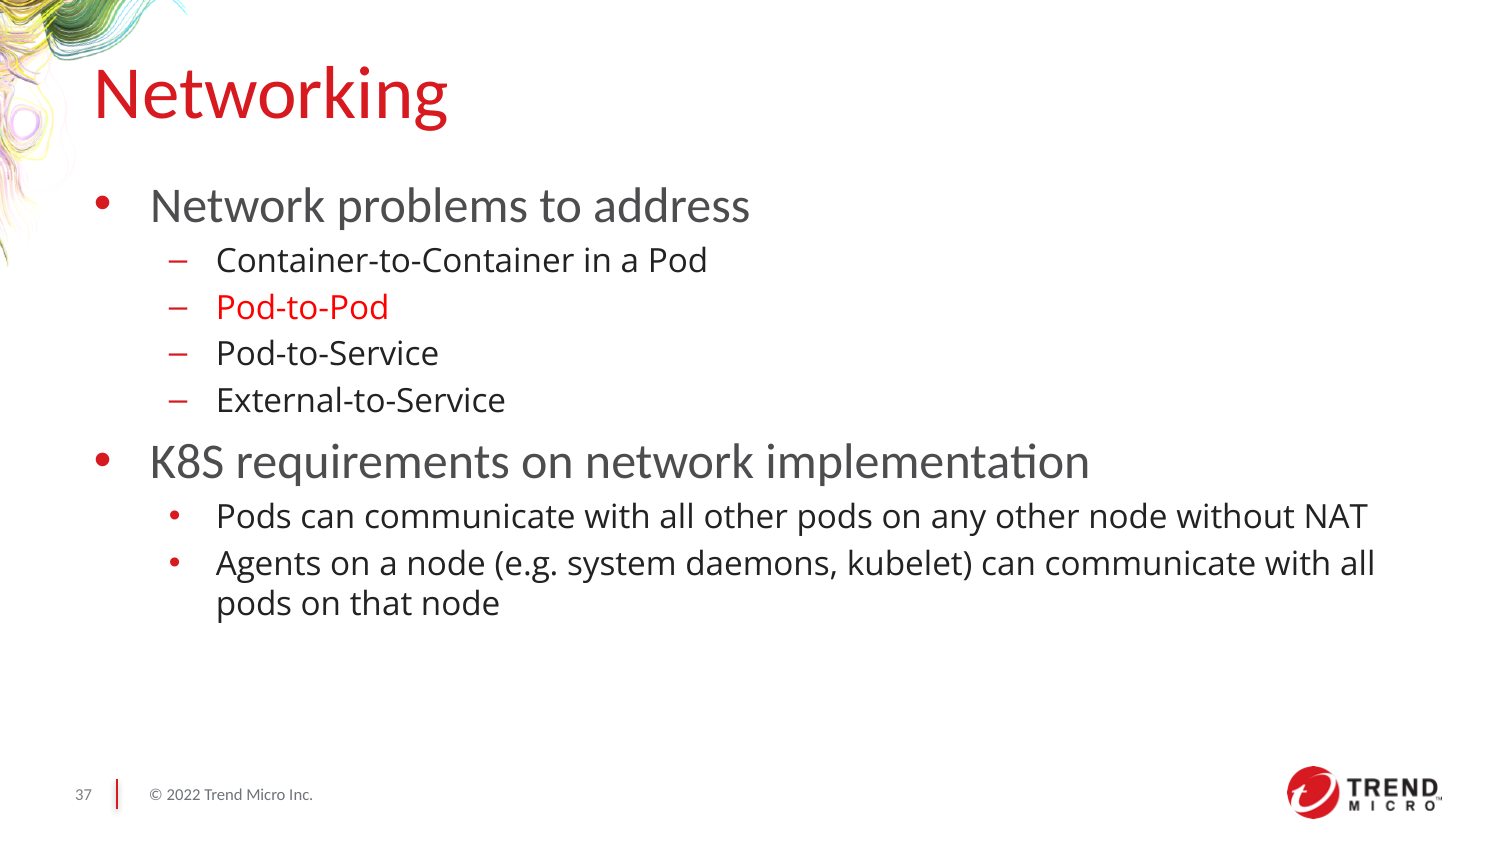

# Networking
Network problems to address
Container-to-Container in a Pod
Pod-to-Pod
Pod-to-Service
External-to-Service
K8S requirements on network implementation
Pods can communicate with all other pods on any other node without NAT
Agents on a node (e.g. system daemons, kubelet) can communicate with all pods on that node